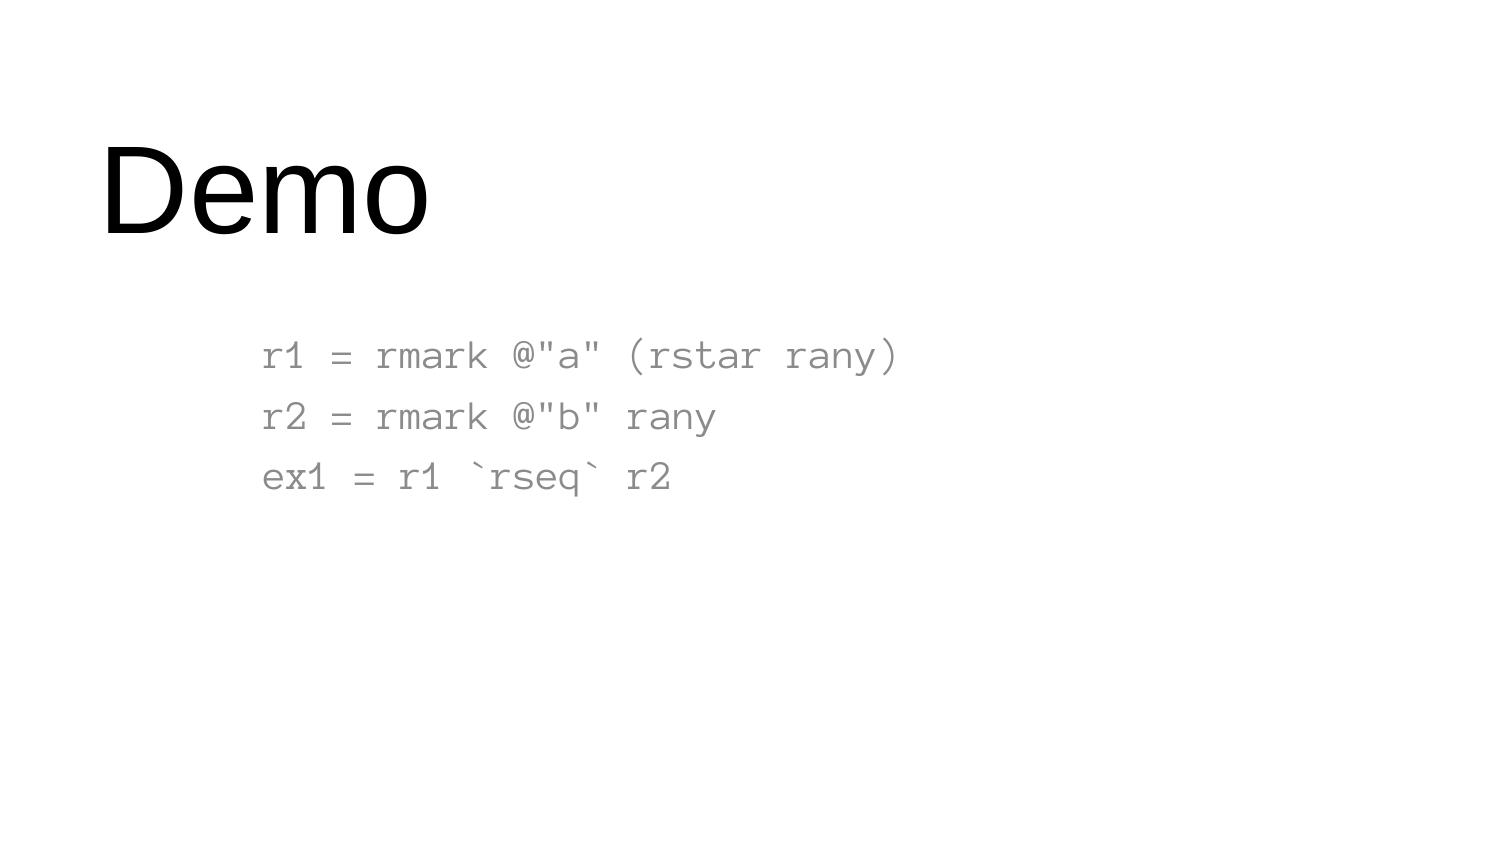

# Demo
r1 = rmark @"a" (rstar rany)
r2 = rmark @"b" rany
ex1 = r1 `rseq` r2